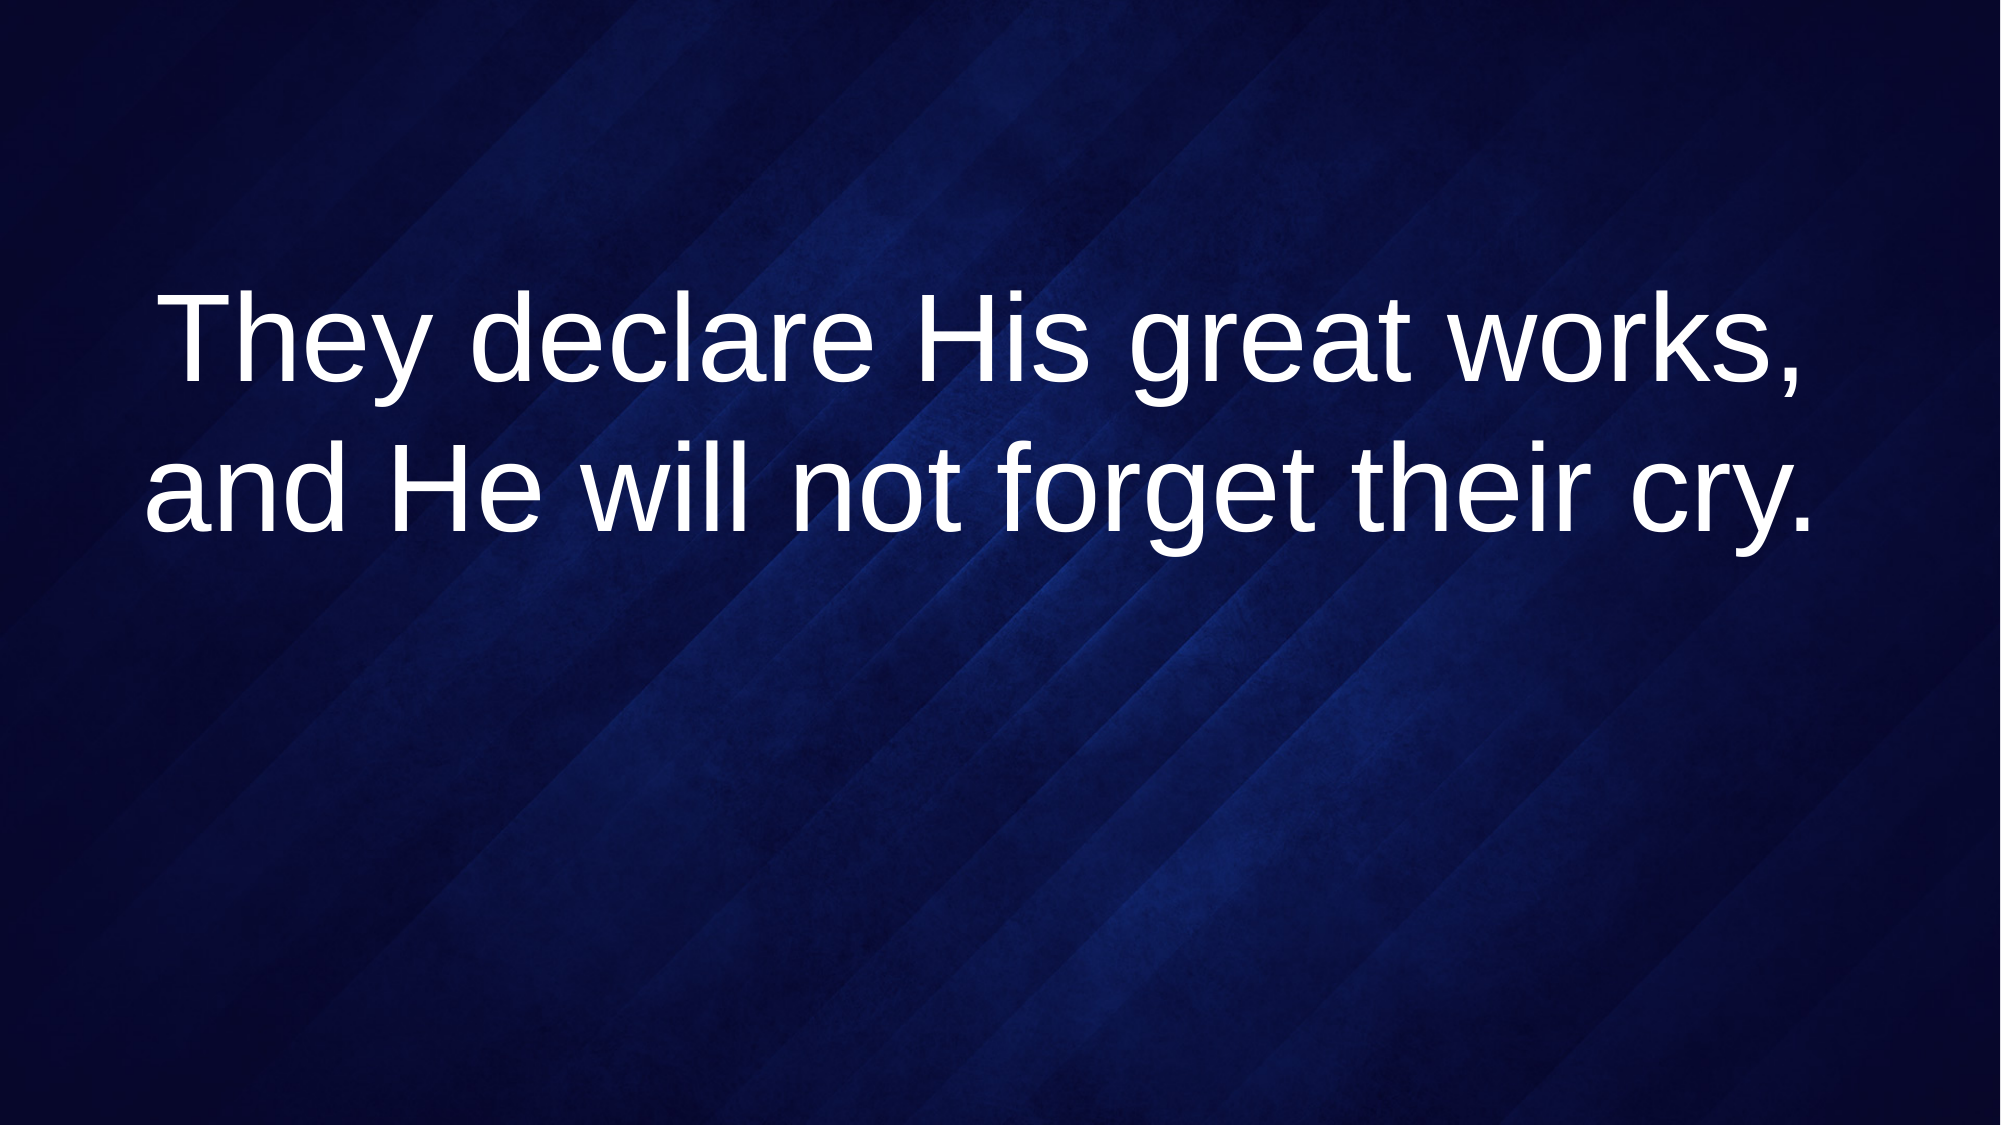

# They declare His great works, and He will not forget their cry.